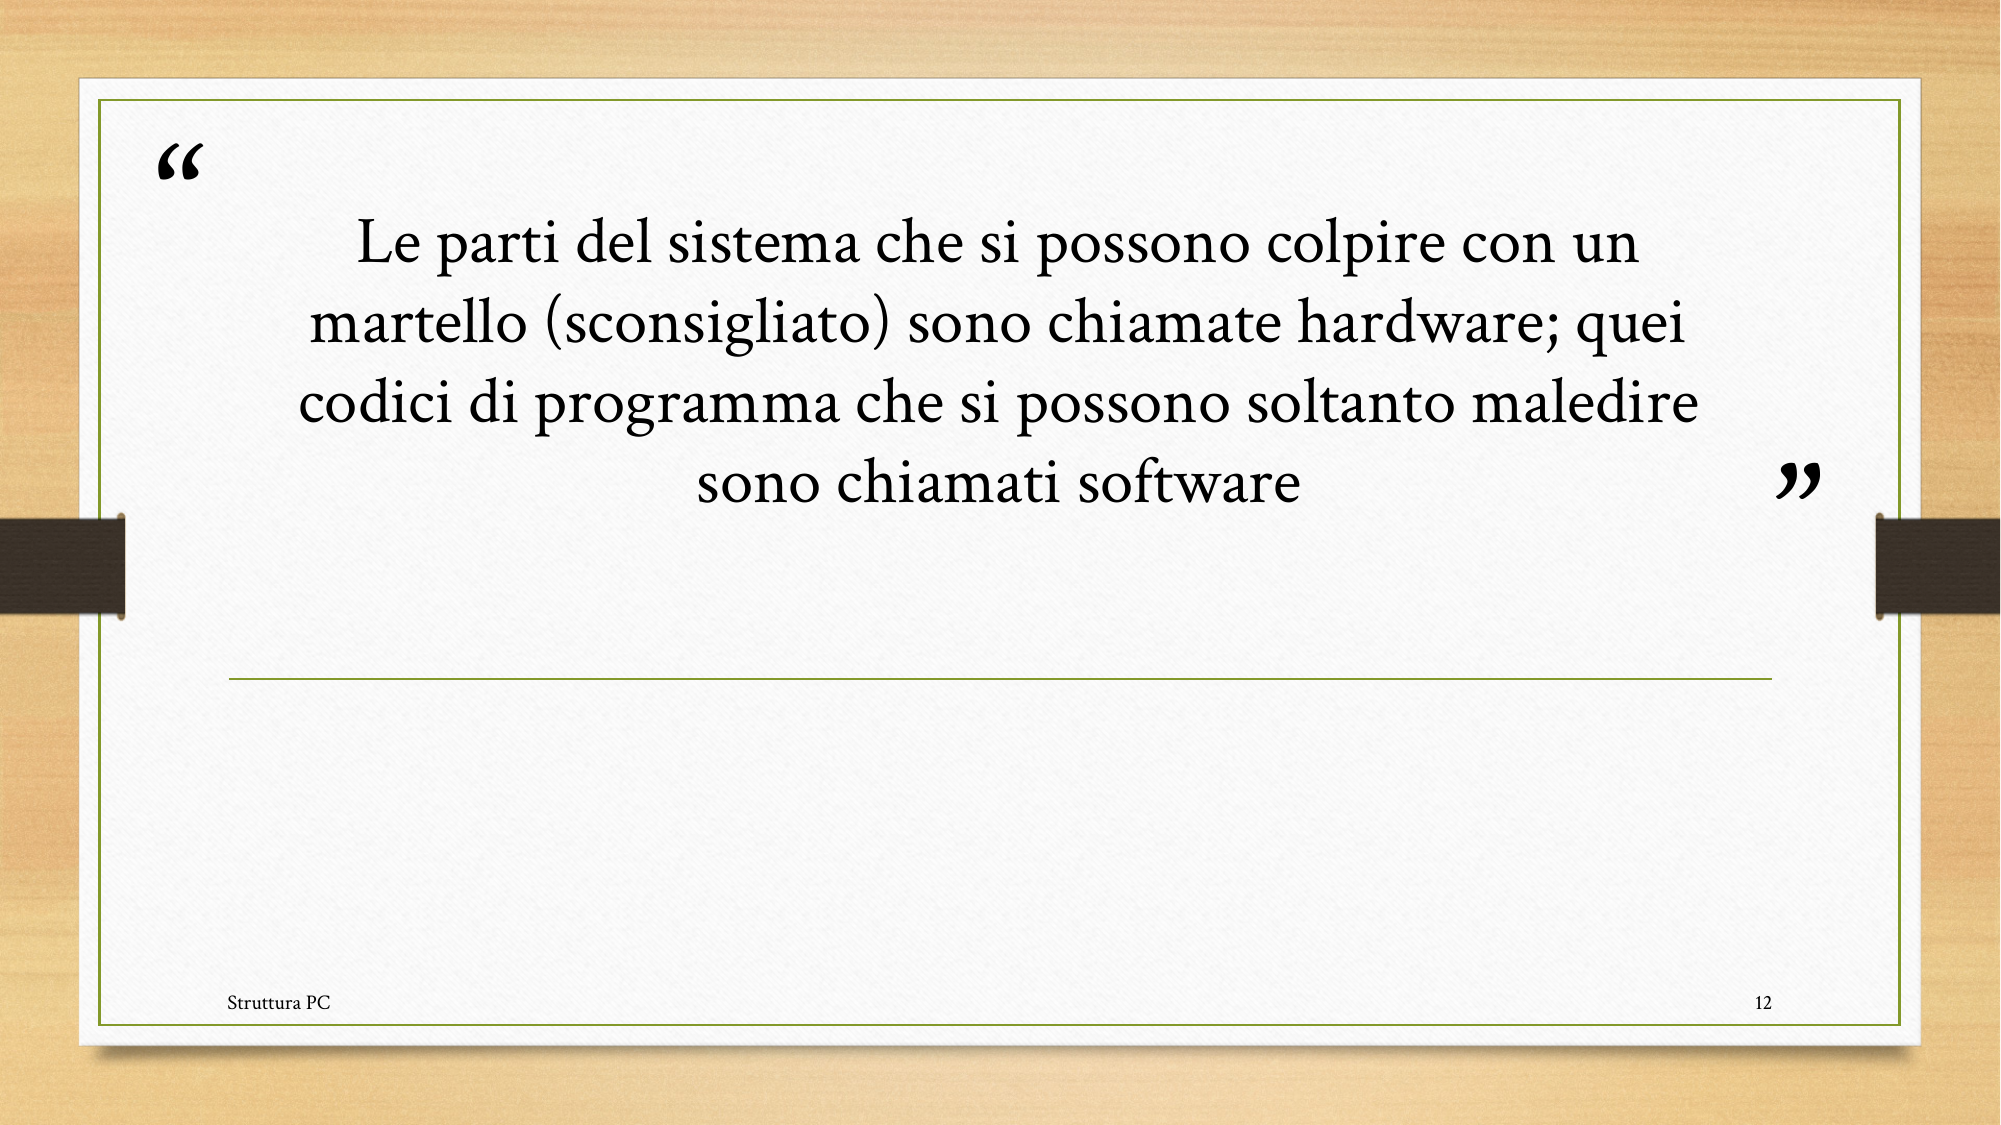

# Le parti del sistema che si possono colpire con un martello (sconsigliato) sono chiamate hardware; quei codici di programma che si possono soltanto maledire sono chiamati software

Struttura PC
12